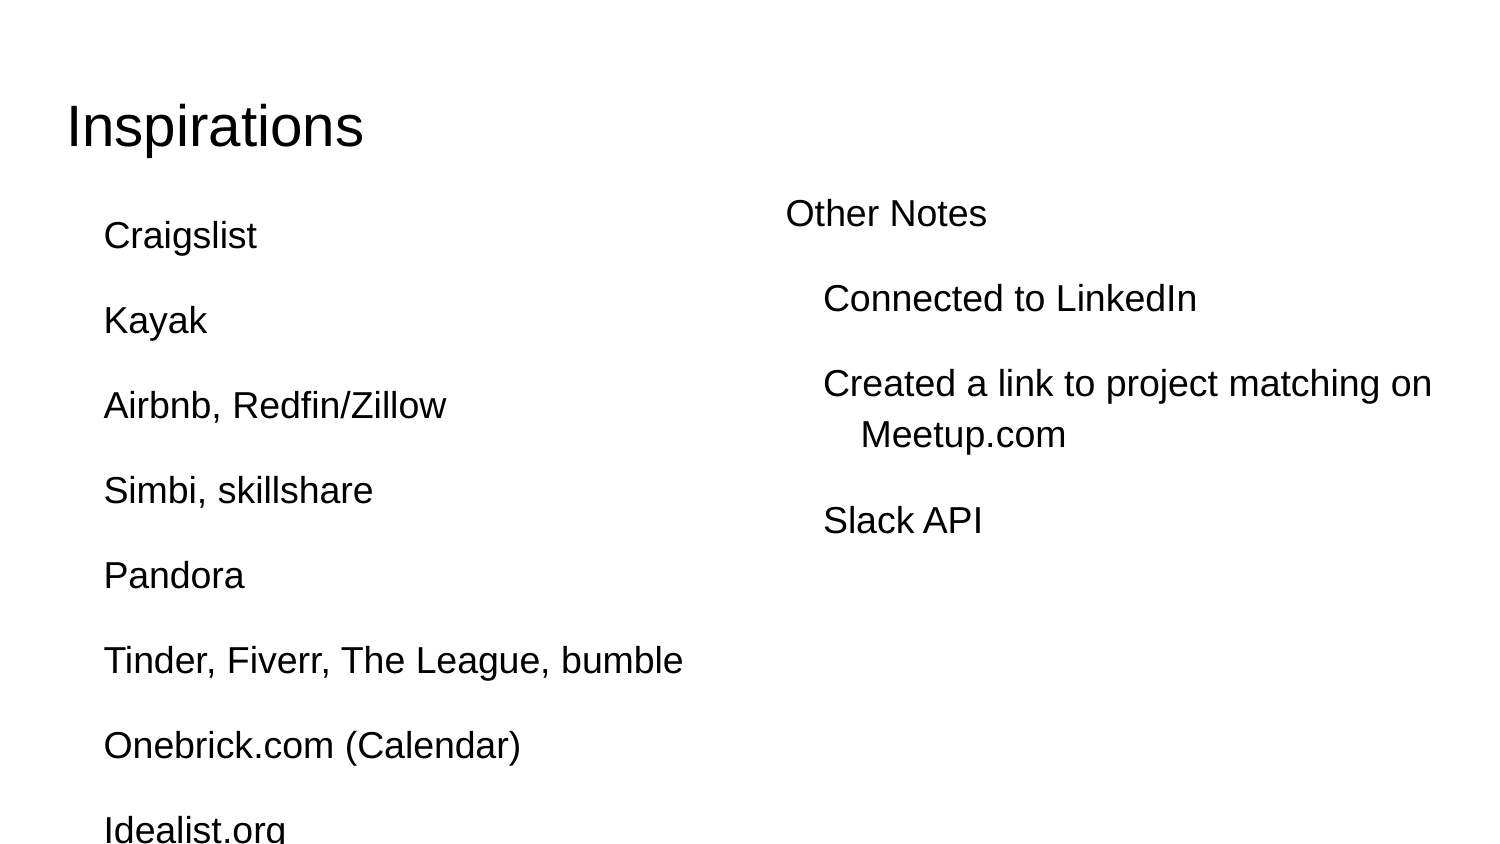

# Inspirations
Other Notes
Connected to LinkedIn
Created a link to project matching on Meetup.com
Slack API

Craigslist
Kayak
Airbnb, Redfin/Zillow
Simbi, skillshare
Pandora
Tinder, Fiverr, The League, bumble
Onebrick.com (Calendar)
Idealist.org
Volunteer, Match.com
Task rabbit
Thum tack